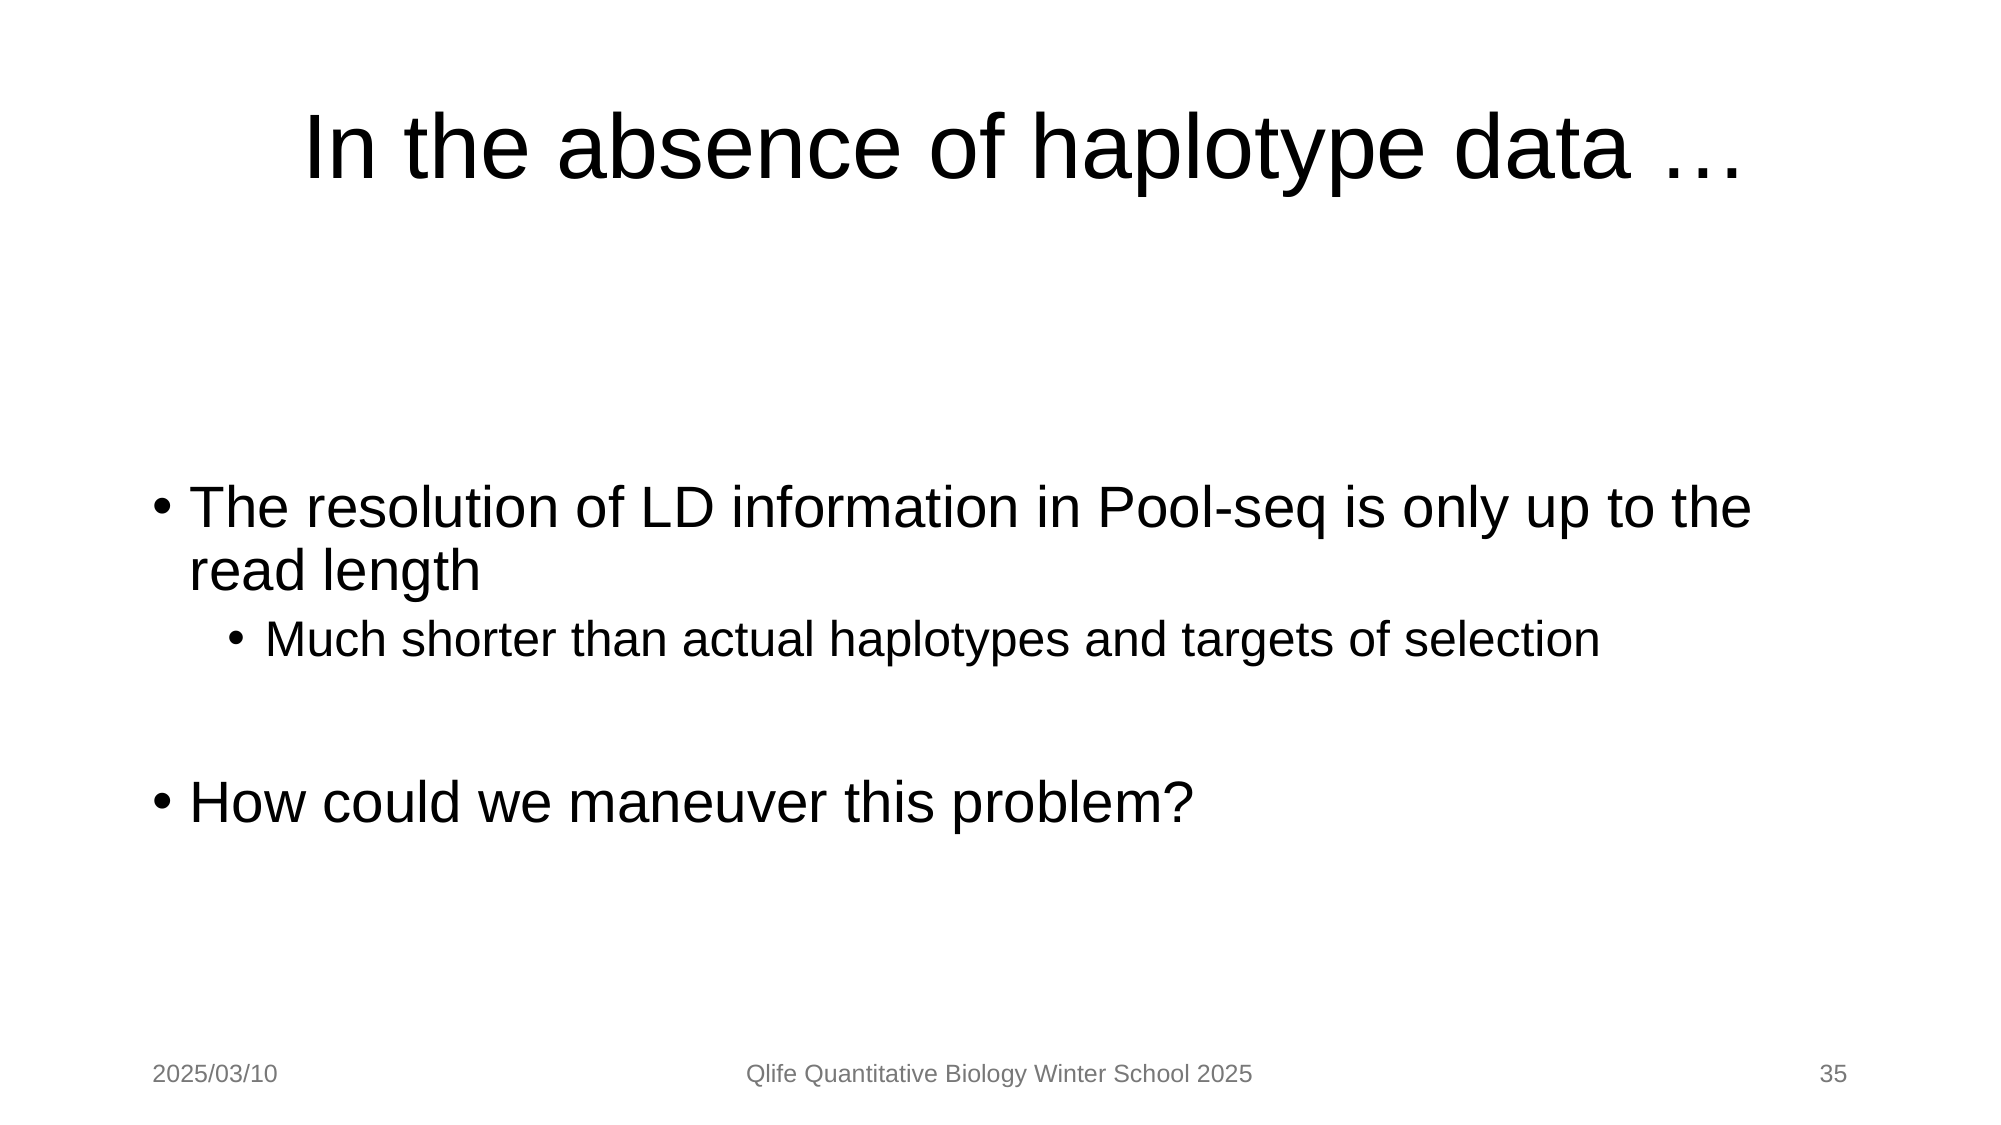

# In the absence of haplotype data …
The resolution of LD information in Pool-seq is only up to the read length
Much shorter than actual haplotypes and targets of selection

How could we maneuver this problem?
2025/03/10
Qlife Quantitative Biology Winter School 2025
35